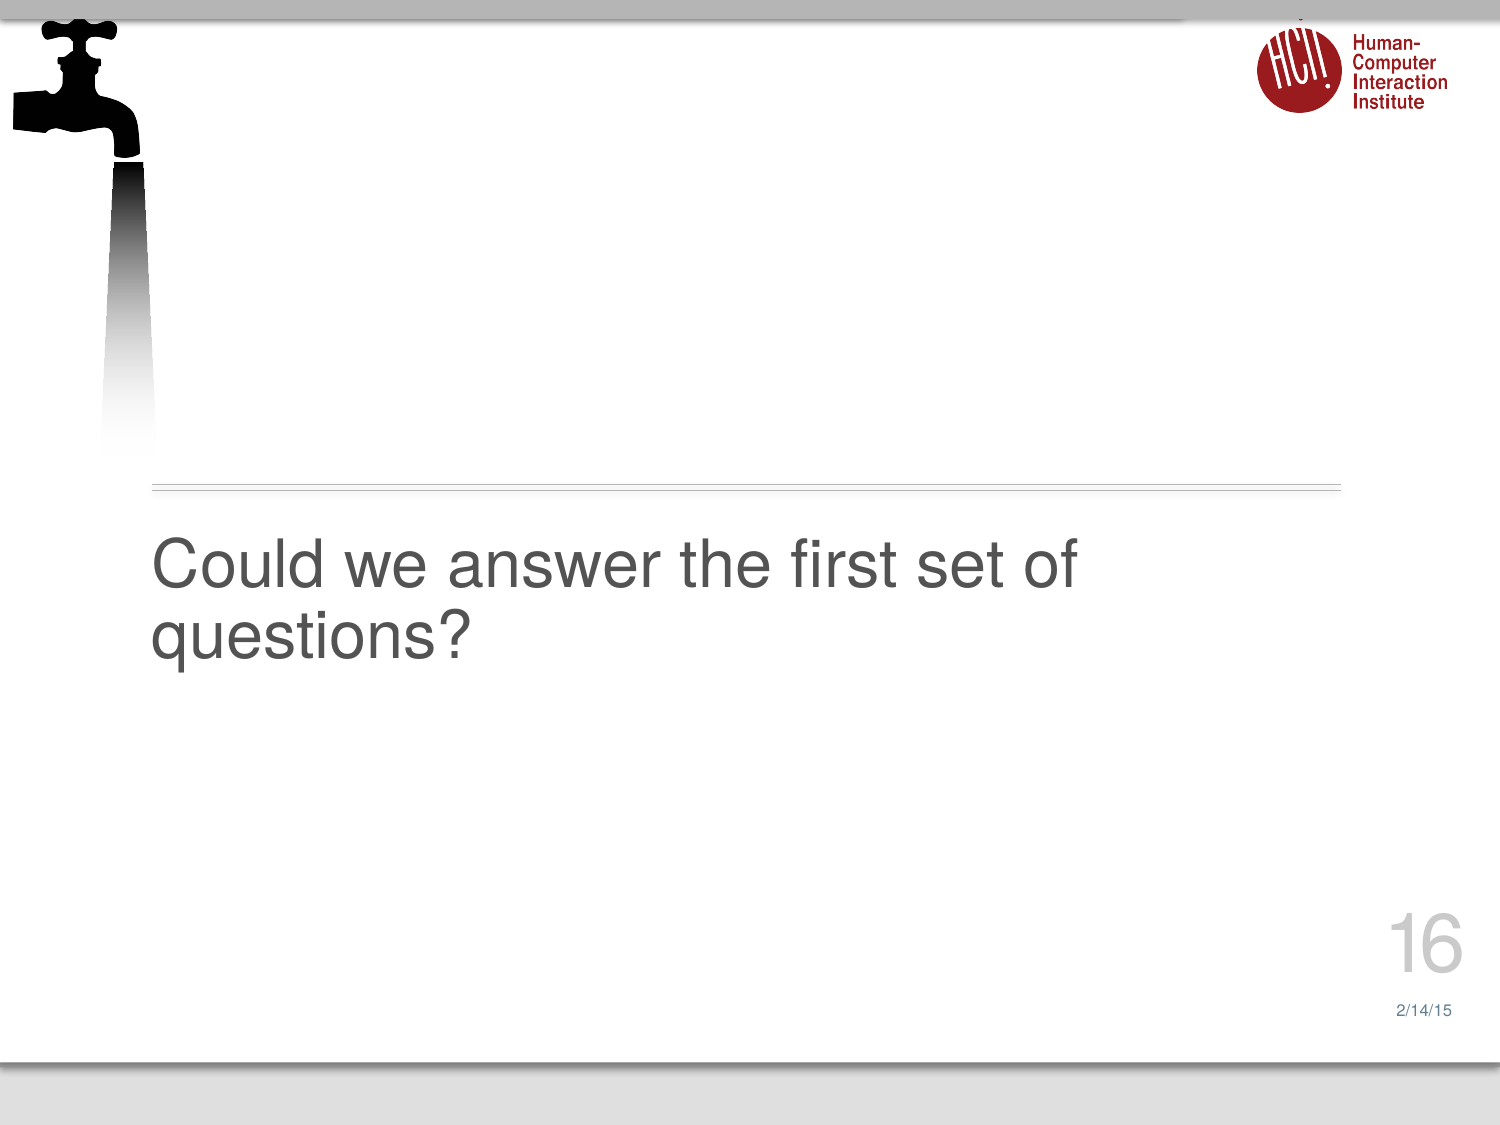

# Could we answer the first set of questions?
16
2/14/15